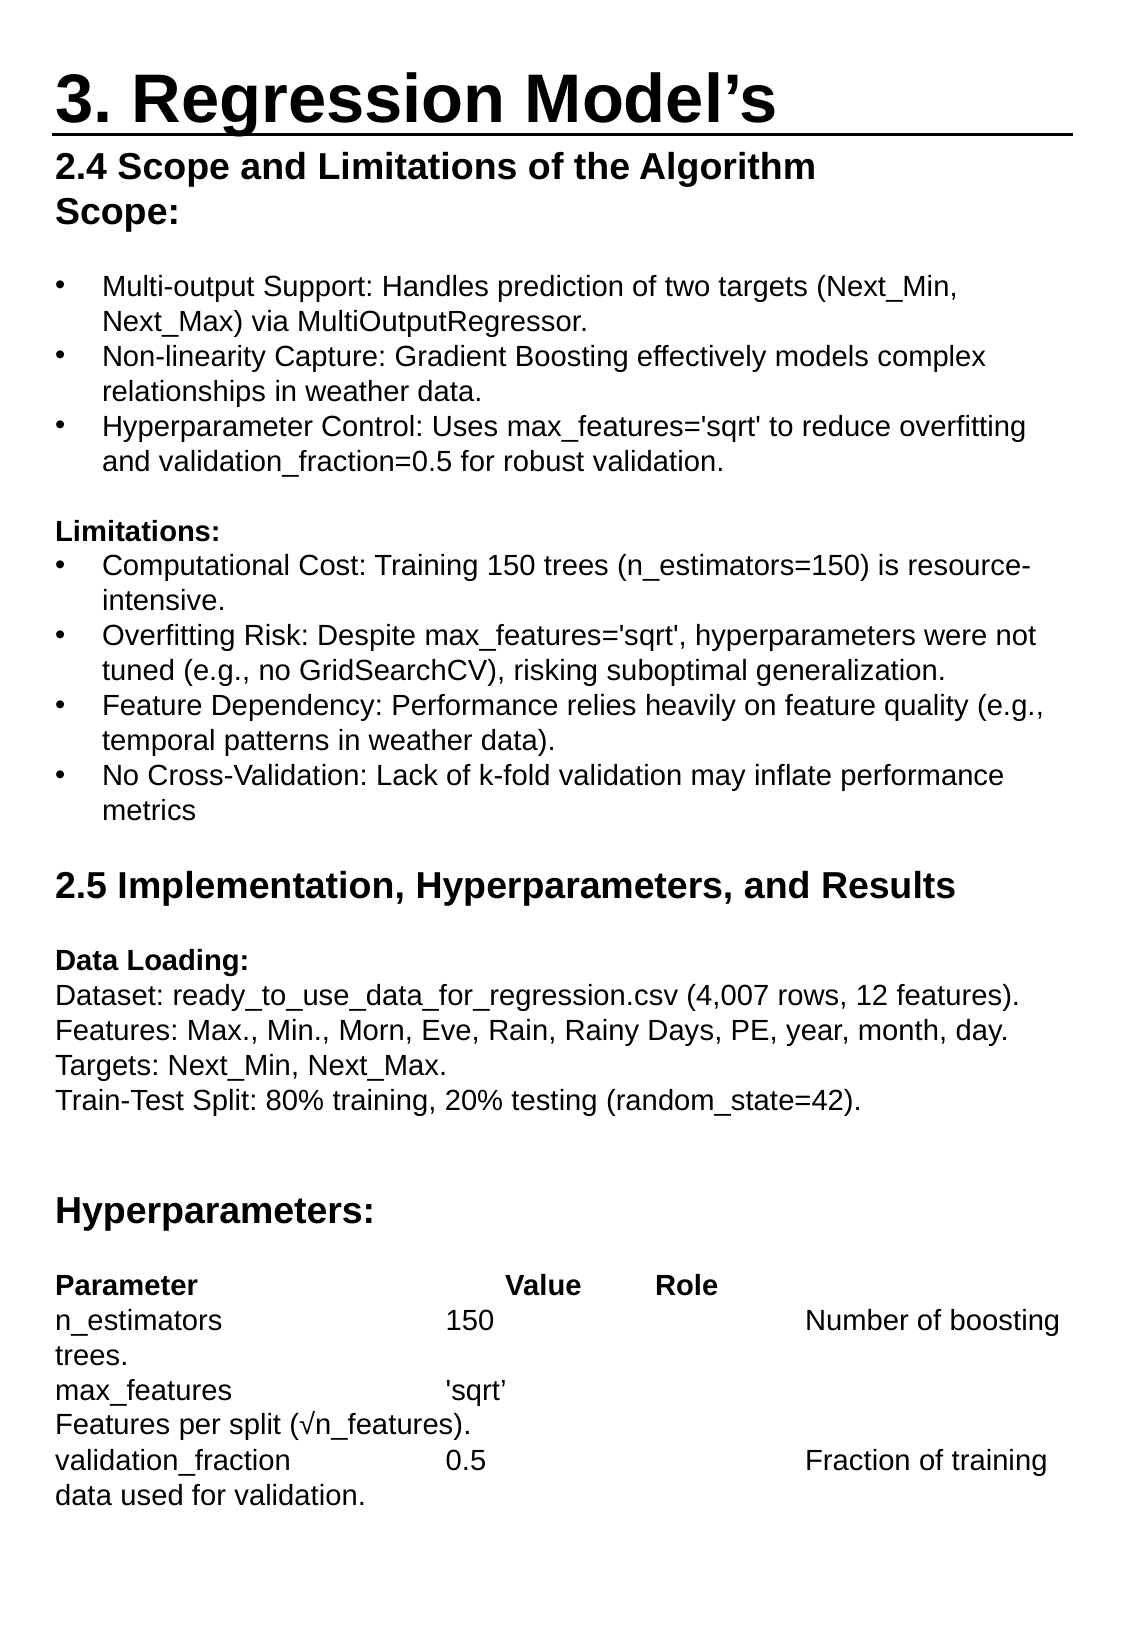

# 3. Regression Model’s
2.4 Scope and Limitations of the Algorithm
Scope:

Multi-output Support: Handles prediction of two targets (Next_Min, Next_Max) via MultiOutputRegressor.
Non-linearity Capture: Gradient Boosting effectively models complex relationships in weather data.
Hyperparameter Control: Uses max_features='sqrt' to reduce overfitting and validation_fraction=0.5 for robust validation.

Limitations:
Computational Cost: Training 150 trees (n_estimators=150) is resource-intensive.
Overfitting Risk: Despite max_features='sqrt', hyperparameters were not tuned (e.g., no GridSearchCV), risking suboptimal generalization.
Feature Dependency: Performance relies heavily on feature quality (e.g., temporal patterns in weather data).
No Cross-Validation: Lack of k-fold validation may inflate performance metrics

2.5 Implementation, Hyperparameters, and Results

Data Loading:
Dataset: ready_to_use_data_for_regression.csv (4,007 rows, 12 features).
Features: Max., Min., Morn, Eve, Rain, Rainy Days, PE, year, month, day.
Targets: Next_Min, Next_Max.
Train-Test Split: 80% training, 20% testing (random_state=42).

Hyperparameters:

Parameter			Value	Role
n_estimators	           150			Number of boosting trees.
max_features	           'sqrt’			Features per split (√n_features).
validation_fraction	           0.5			Fraction of training data used for validation.